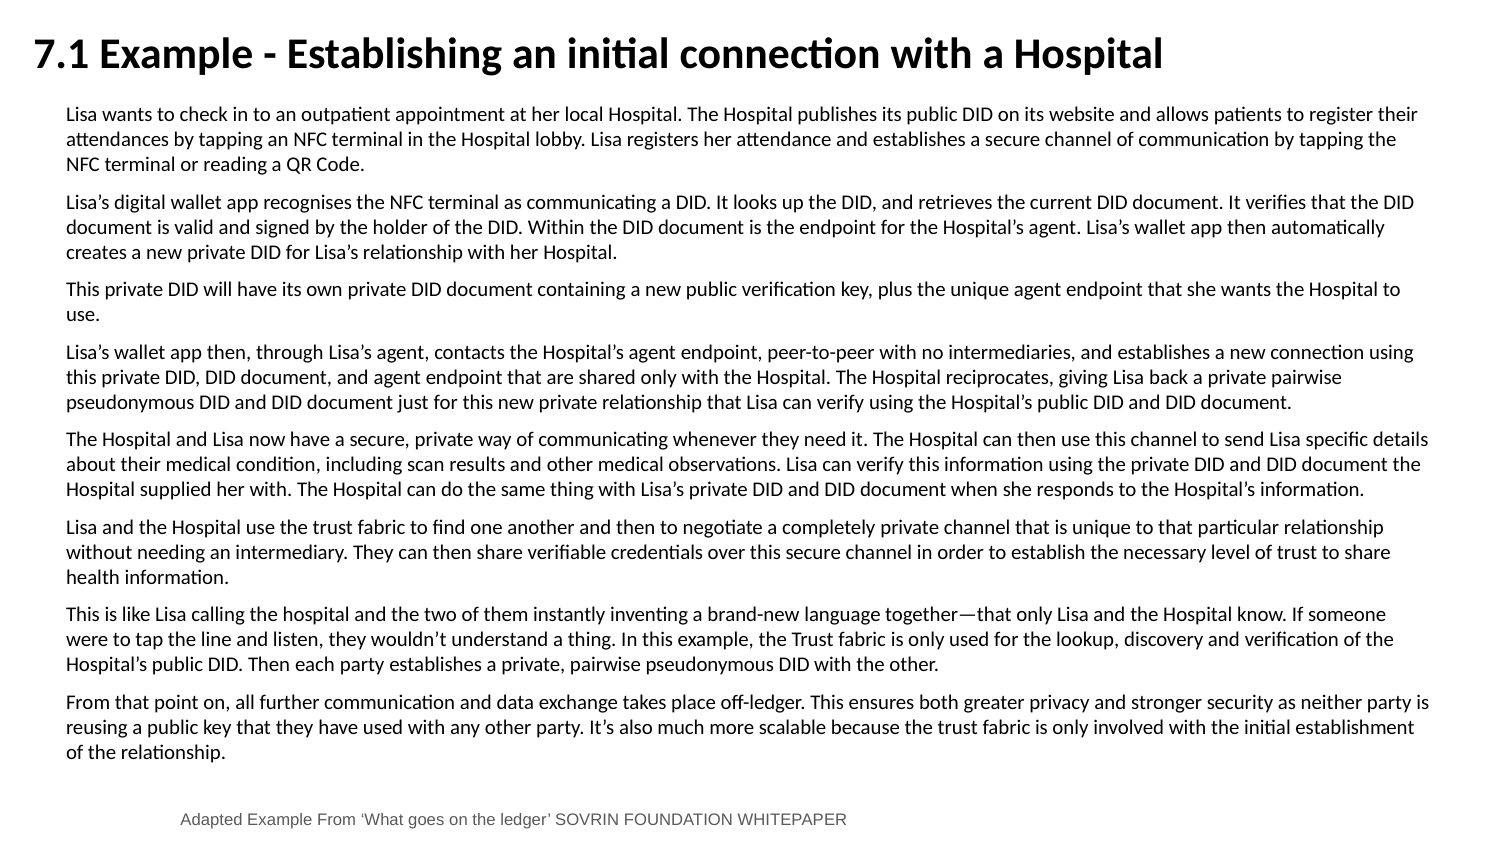

7.1 Example - Establishing an initial connection with a Hospital
Lisa wants to check in to an outpatient appointment at her local Hospital. The Hospital publishes its public DID on its website and allows patients to register their attendances by tapping an NFC terminal in the Hospital lobby. Lisa registers her attendance and establishes a secure channel of communication by tapping the NFC terminal or reading a QR Code.
Lisa’s digital wallet app recognises the NFC terminal as communicating a DID. It looks up the DID, and retrieves the current DID document. It verifies that the DID document is valid and signed by the holder of the DID. Within the DID document is the endpoint for the Hospital’s agent. Lisa’s wallet app then automatically creates a new private DID for Lisa’s relationship with her Hospital.
This private DID will have its own private DID document containing a new public verification key, plus the unique agent endpoint that she wants the Hospital to use.
Lisa’s wallet app then, through Lisa’s agent, contacts the Hospital’s agent endpoint, peer-to-peer with no intermediaries, and establishes a new connection using this private DID, DID document, and agent endpoint that are shared only with the Hospital. The Hospital reciprocates, giving Lisa back a private pairwise pseudonymous DID and DID document just for this new private relationship that Lisa can verify using the Hospital’s public DID and DID document.
The Hospital and Lisa now have a secure, private way of communicating whenever they need it. The Hospital can then use this channel to send Lisa specific details about their medical condition, including scan results and other medical observations. Lisa can verify this information using the private DID and DID document the Hospital supplied her with. The Hospital can do the same thing with Lisa’s private DID and DID document when she responds to the Hospital’s information.
Lisa and the Hospital use the trust fabric to find one another and then to negotiate a completely private channel that is unique to that particular relationship without needing an intermediary. They can then share verifiable credentials over this secure channel in order to establish the necessary level of trust to share health information.
This is like Lisa calling the hospital and the two of them instantly inventing a brand-new language together—that only Lisa and the Hospital know. If someone were to tap the line and listen, they wouldn’t understand a thing. In this example, the Trust fabric is only used for the lookup, discovery and verification of the Hospital’s public DID. Then each party establishes a private, pairwise pseudonymous DID with the other.
From that point on, all further communication and data exchange takes place off-ledger. This ensures both greater privacy and stronger security as neither party is reusing a public key that they have used with any other party. It’s also much more scalable because the trust fabric is only involved with the initial establishment of the relationship.
Adapted Example From ‘What goes on the ledger’ SOVRIN FOUNDATION WHITEPAPER